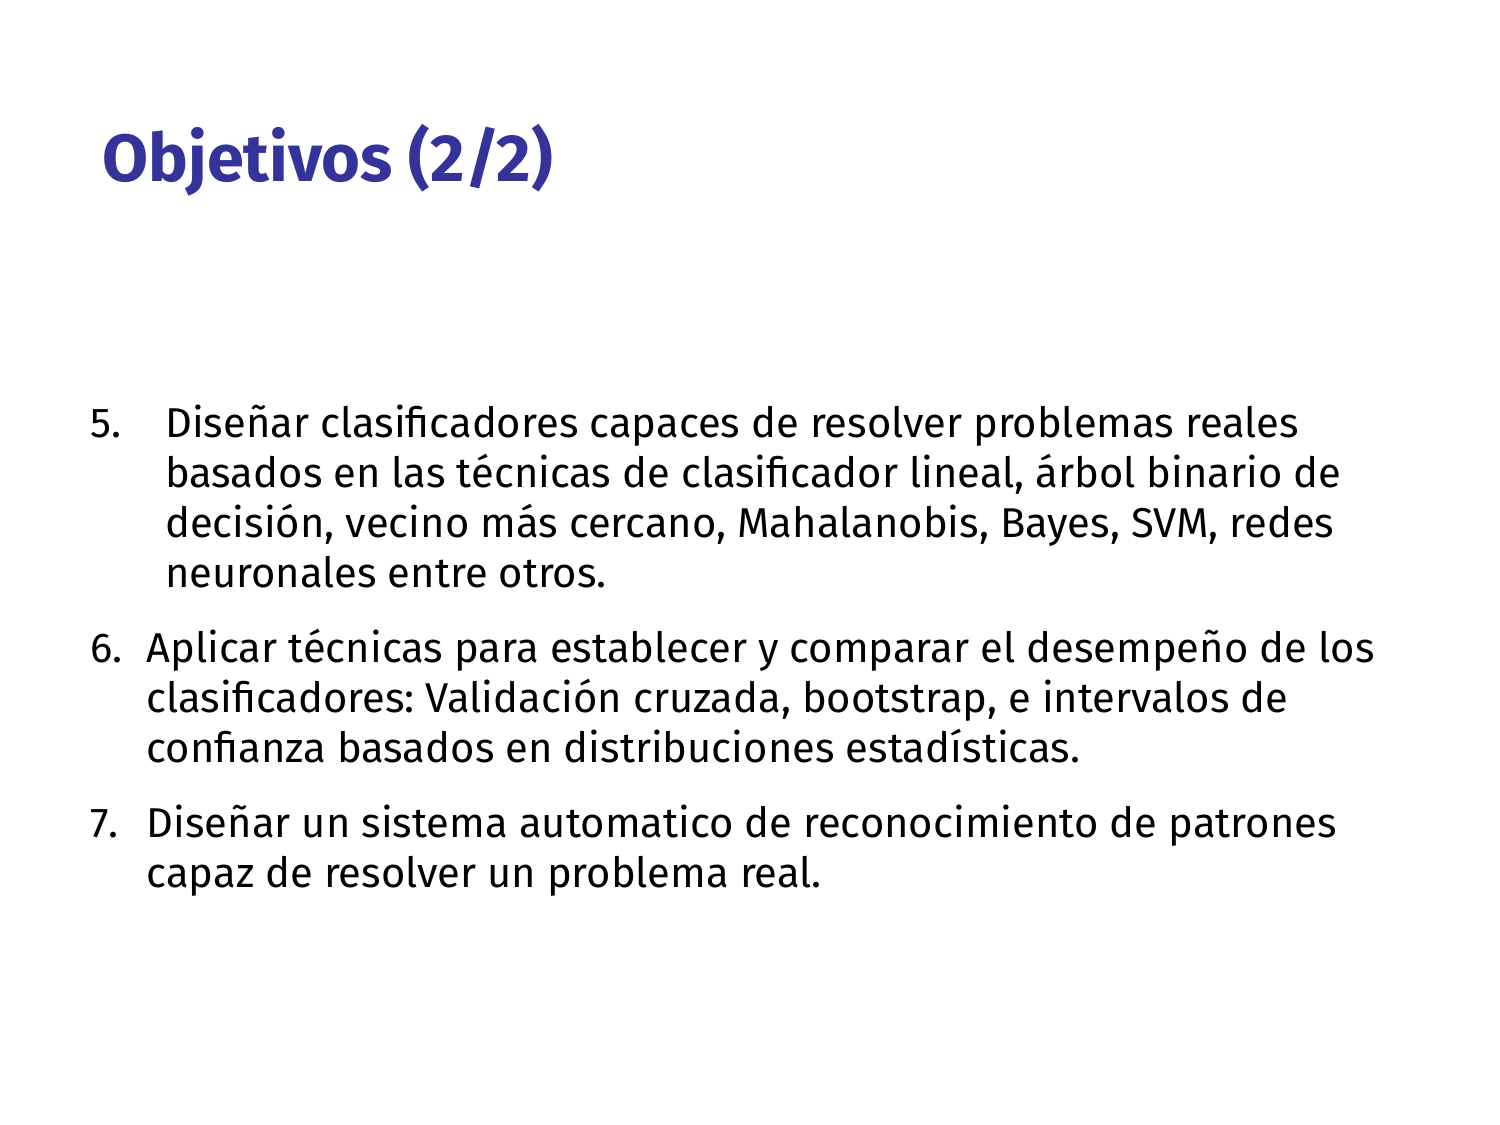

Objetivos (2/2)
Diseñar clasificadores capaces de resolver problemas reales basados en las técnicas de clasificador lineal, árbol binario de decisión, vecino más cercano, Mahalanobis, Bayes, SVM, redes neuronales entre otros.
Aplicar técnicas para establecer y comparar el desempeño de los clasificadores: Validación cruzada, bootstrap, e intervalos de confianza basados en distribuciones estadísticas.
Diseñar un sistema automatico de reconocimiento de patrones capaz de resolver un problema real.